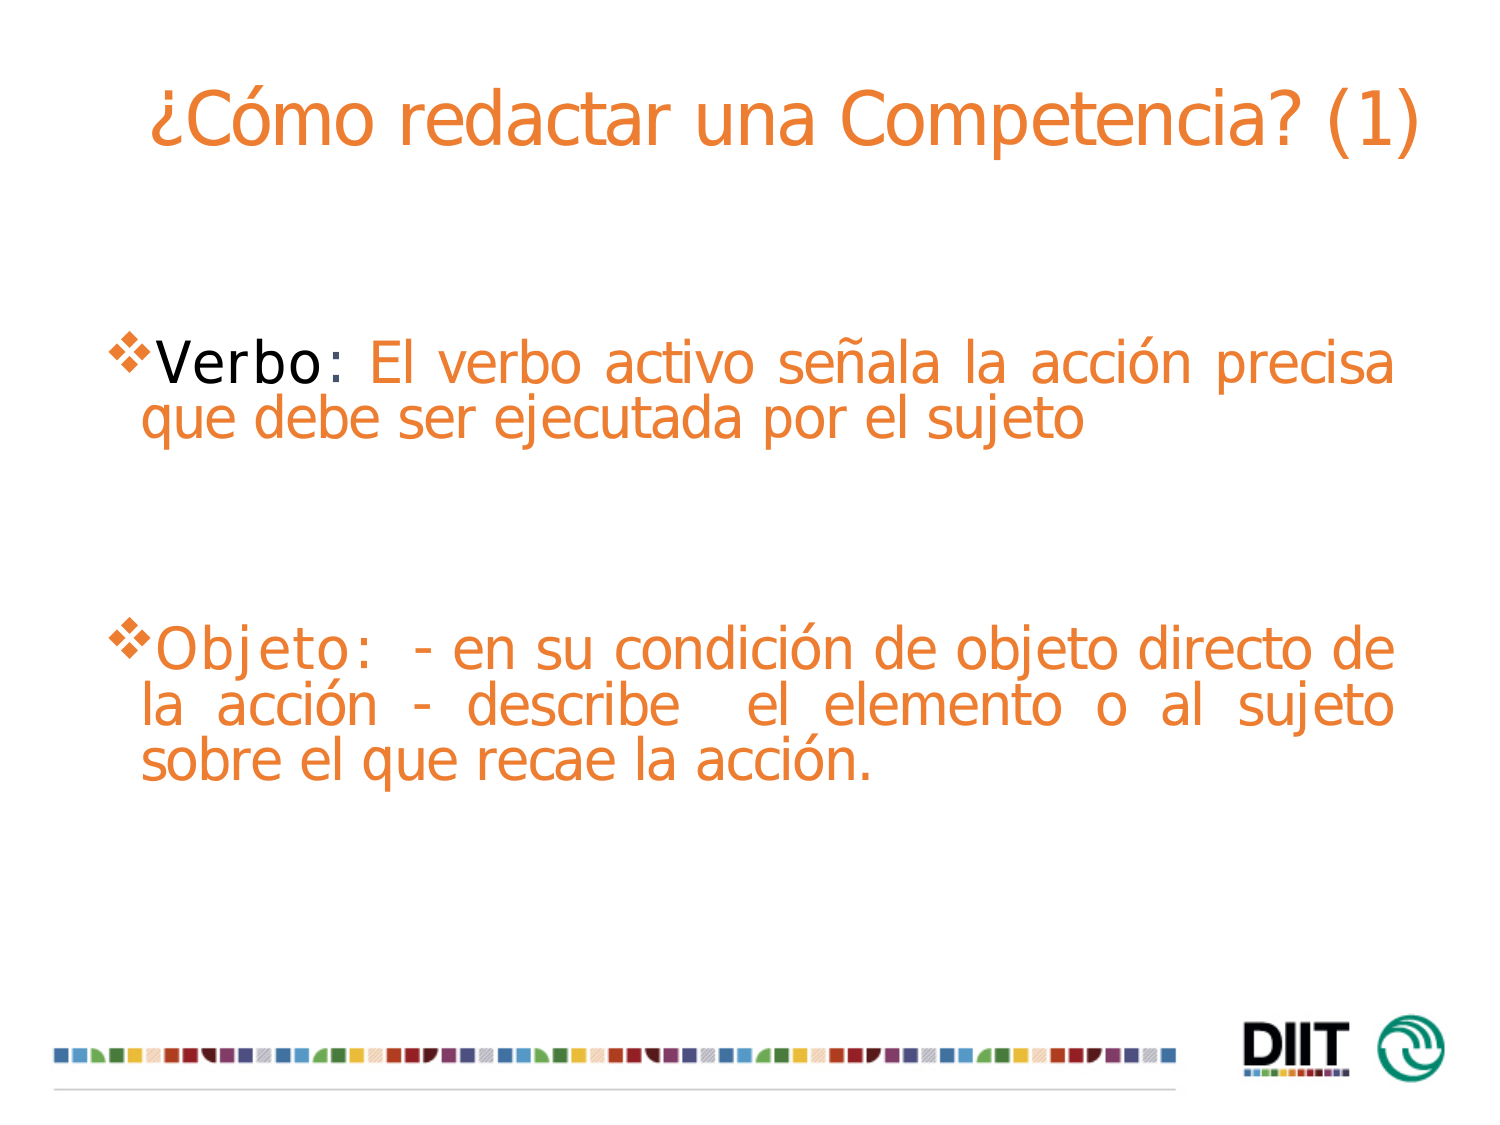

# ¿Cómo redactar una Competencia? (1)
Verbo: El verbo activo señala la acción precisa que debe ser ejecutada por el sujeto

Objeto:  - en su condición de objeto directo de la acción - describe  el elemento o al sujeto sobre el que recae la acción.